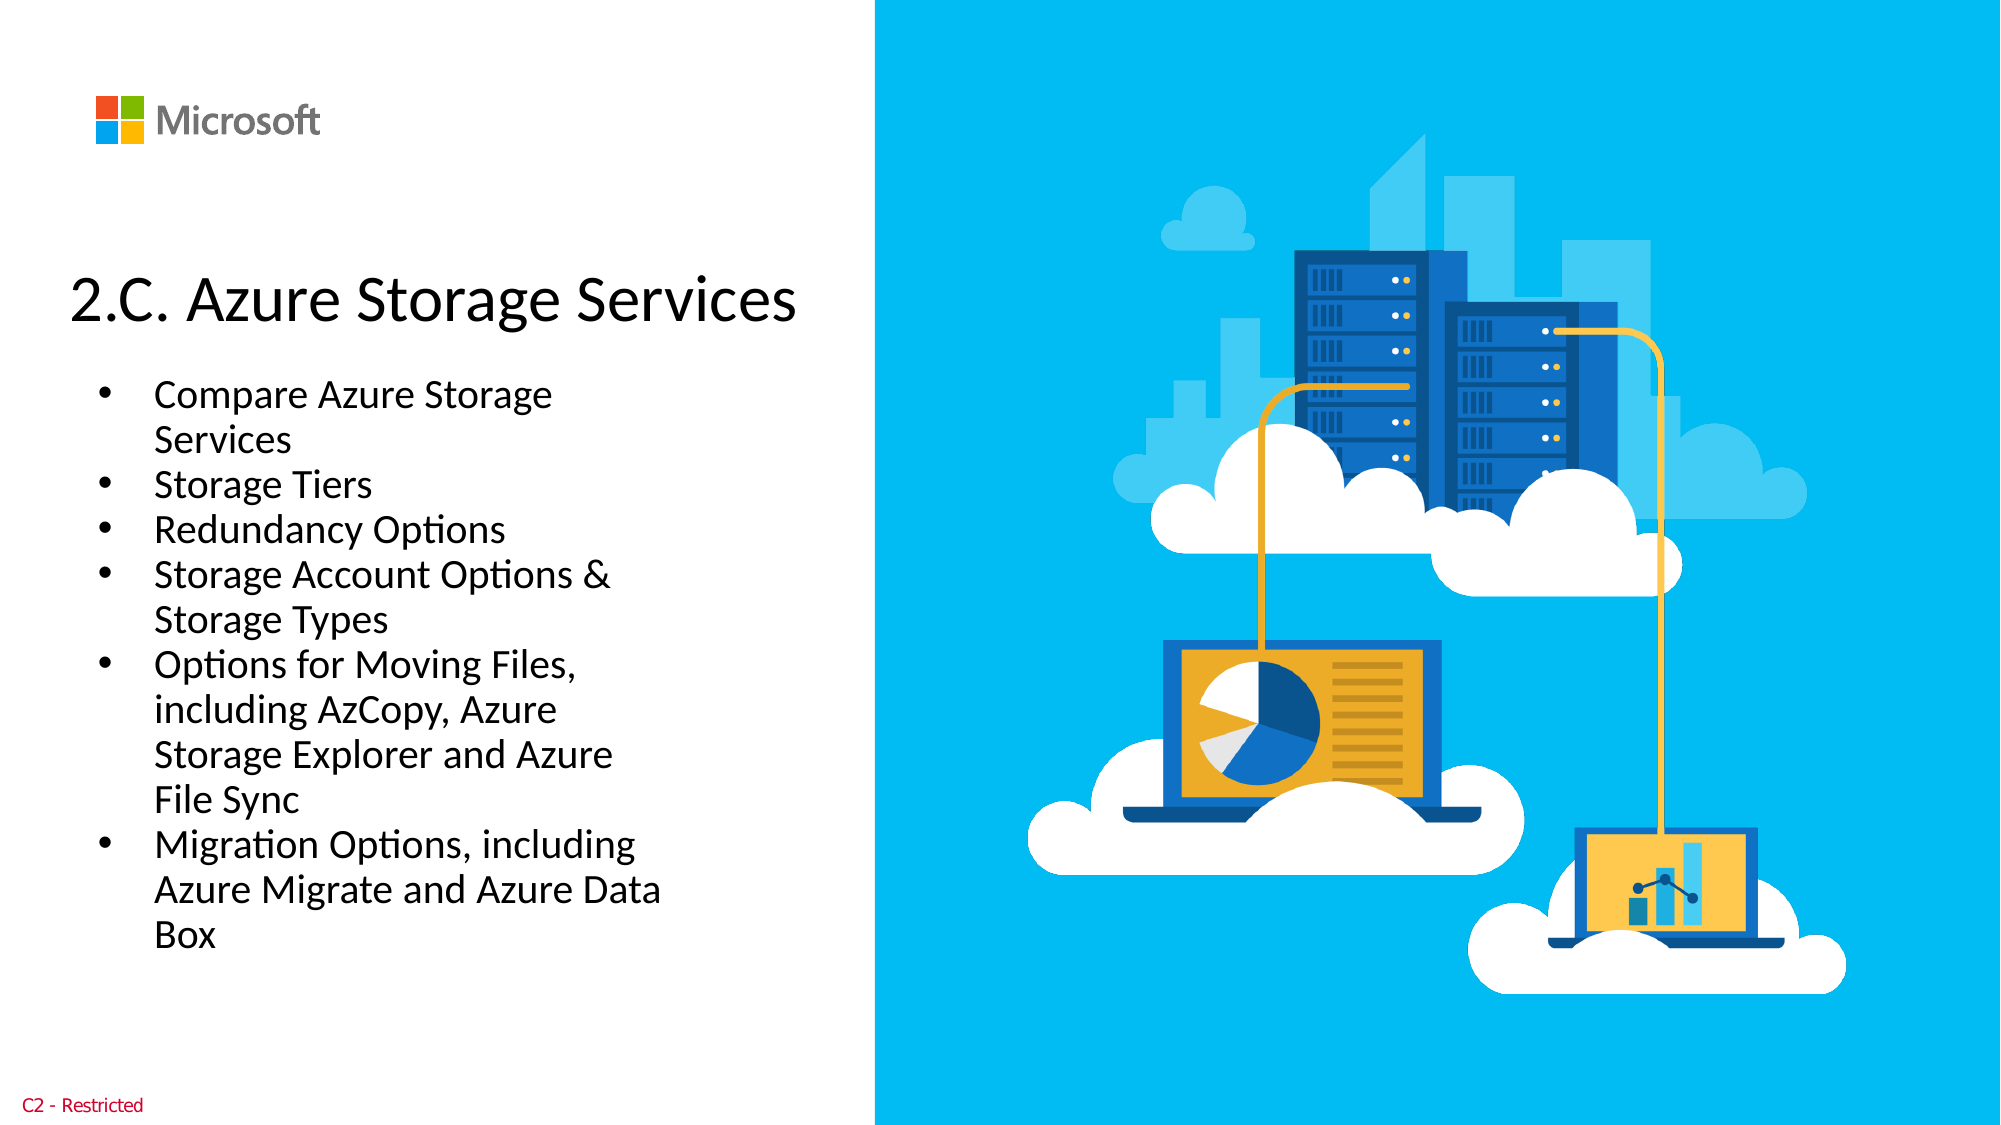

# 2.C. Azure Storage Services
Compare Azure Storage Services
Storage Tiers
Redundancy Options
Storage Account Options & Storage Types
Options for Moving Files, including AzCopy, Azure Storage Explorer and Azure File Sync
Migration Options, including Azure Migrate and Azure Data Box